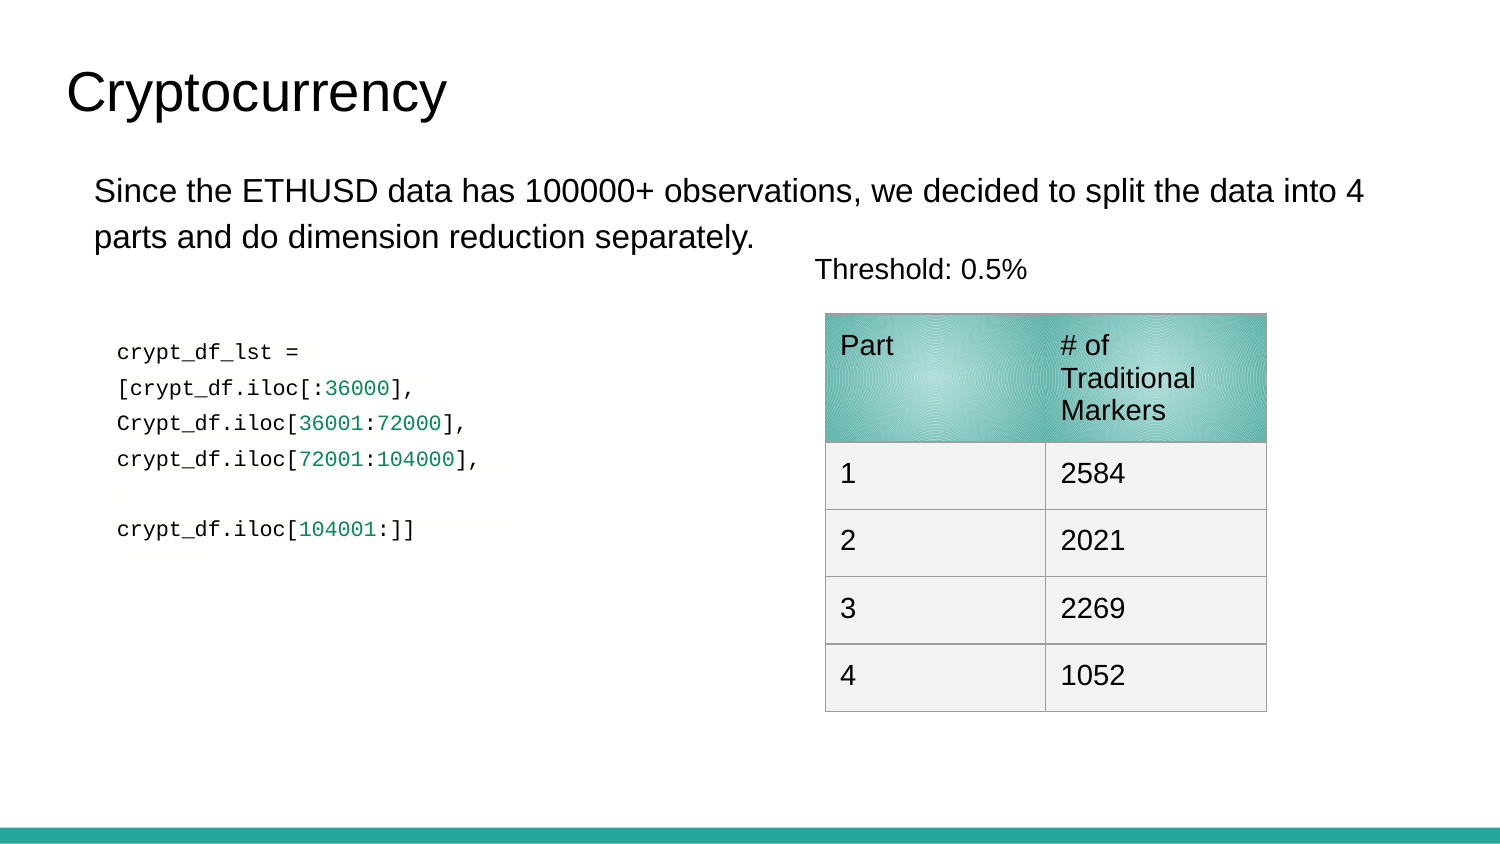

# Cryptocurrency
Since the ETHUSD data has 100000+ observations, we decided to split the data into 4 parts and do dimension reduction separately.
Threshold: 0.5%
crypt_df_lst =
[crypt_df.iloc[:36000],
Crypt_df.iloc[36001:72000],
crypt_df.iloc[72001:104000],
crypt_df.iloc[104001:]]
| Part | # of Traditional Markers |
| --- | --- |
| 1 | 2584 |
| 2 | 2021 |
| 3 | 2269 |
| 4 | 1052 |